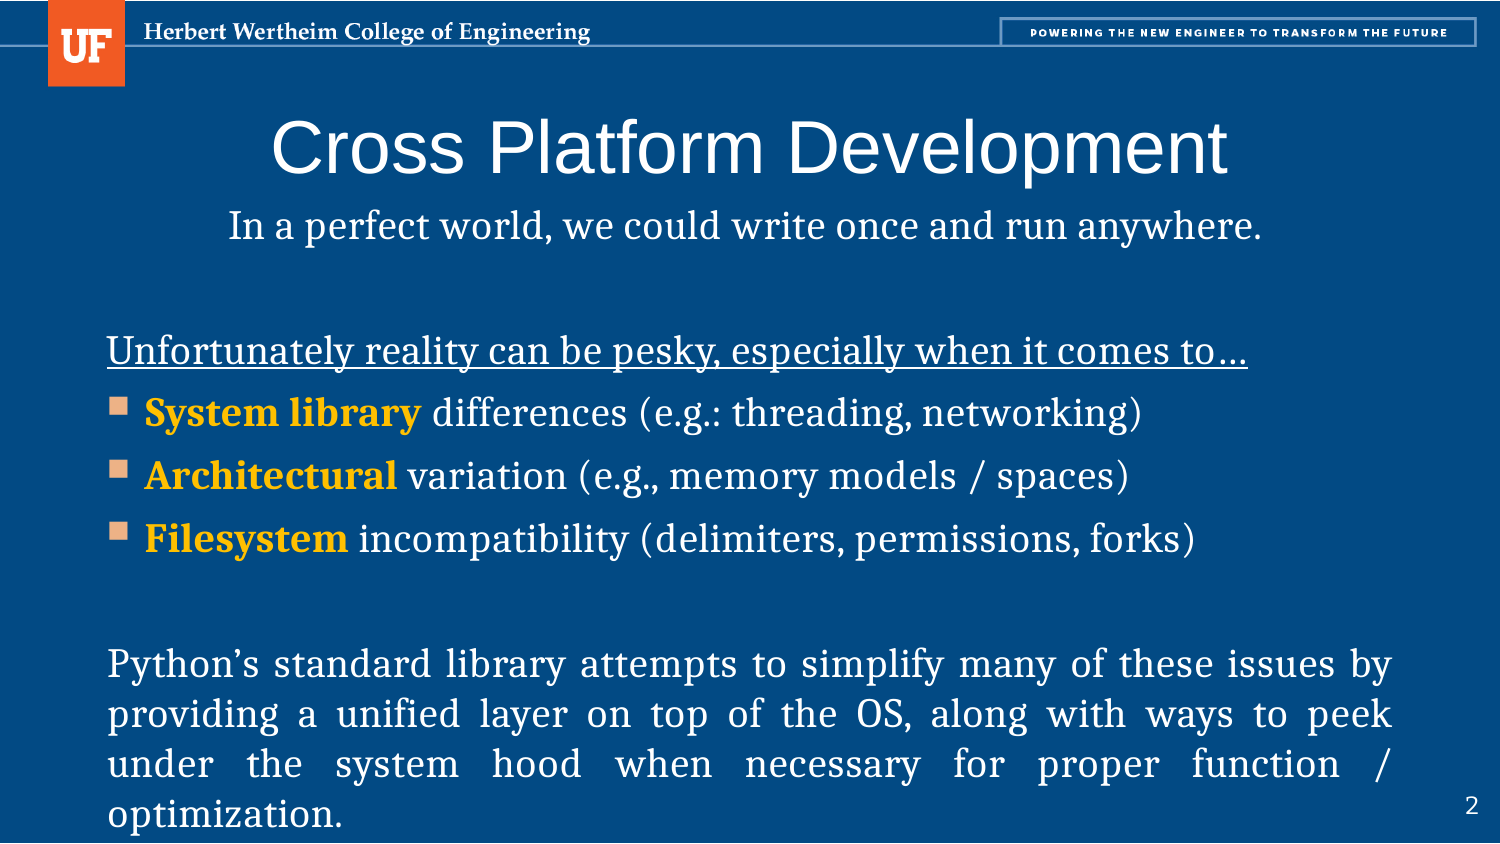

# Cross Platform Development
In a perfect world, we could write once and run anywhere.

Unfortunately reality can be pesky, especially when it comes to…
System library differences (e.g.: threading, networking)
Architectural variation (e.g., memory models / spaces)
Filesystem incompatibility (delimiters, permissions, forks)

Python’s standard library attempts to simplify many of these issues by providing a unified layer on top of the OS, along with ways to peek under the system hood when necessary for proper function / optimization.
2